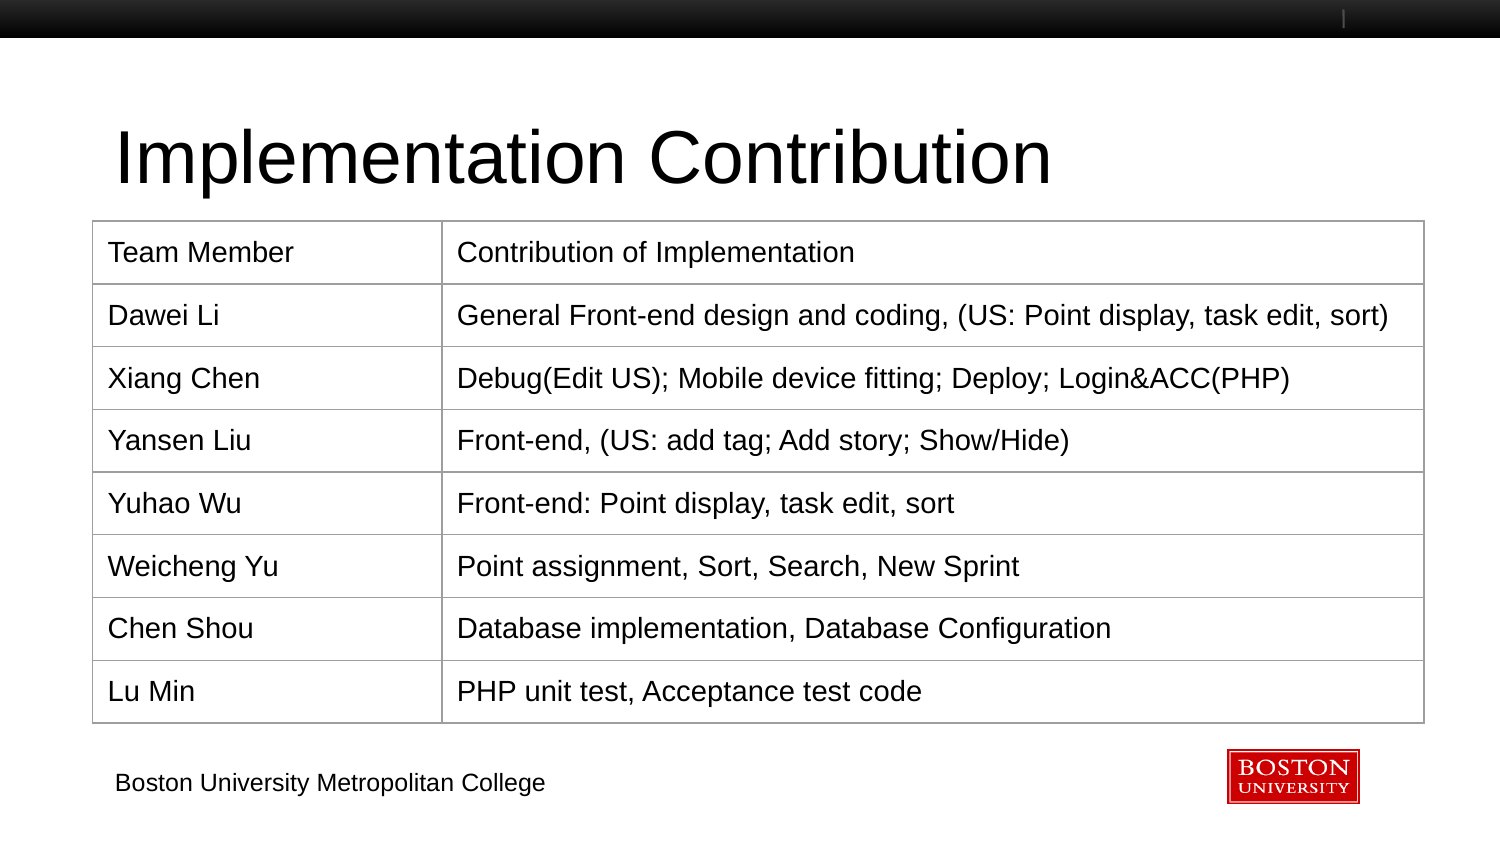

# Implementation Contribution
| Team Member | Contribution of Implementation |
| --- | --- |
| Dawei Li | General Front-end design and coding, (US: Point display, task edit, sort) |
| Xiang Chen | Debug(Edit US); Mobile device fitting; Deploy; Login&ACC(PHP) |
| Yansen Liu | Front-end, (US: add tag; Add story; Show/Hide) |
| Yuhao Wu | Front-end: Point display, task edit, sort |
| Weicheng Yu | Point assignment, Sort, Search, New Sprint |
| Chen Shou | Database implementation, Database Configuration |
| Lu Min | PHP unit test, Acceptance test code |